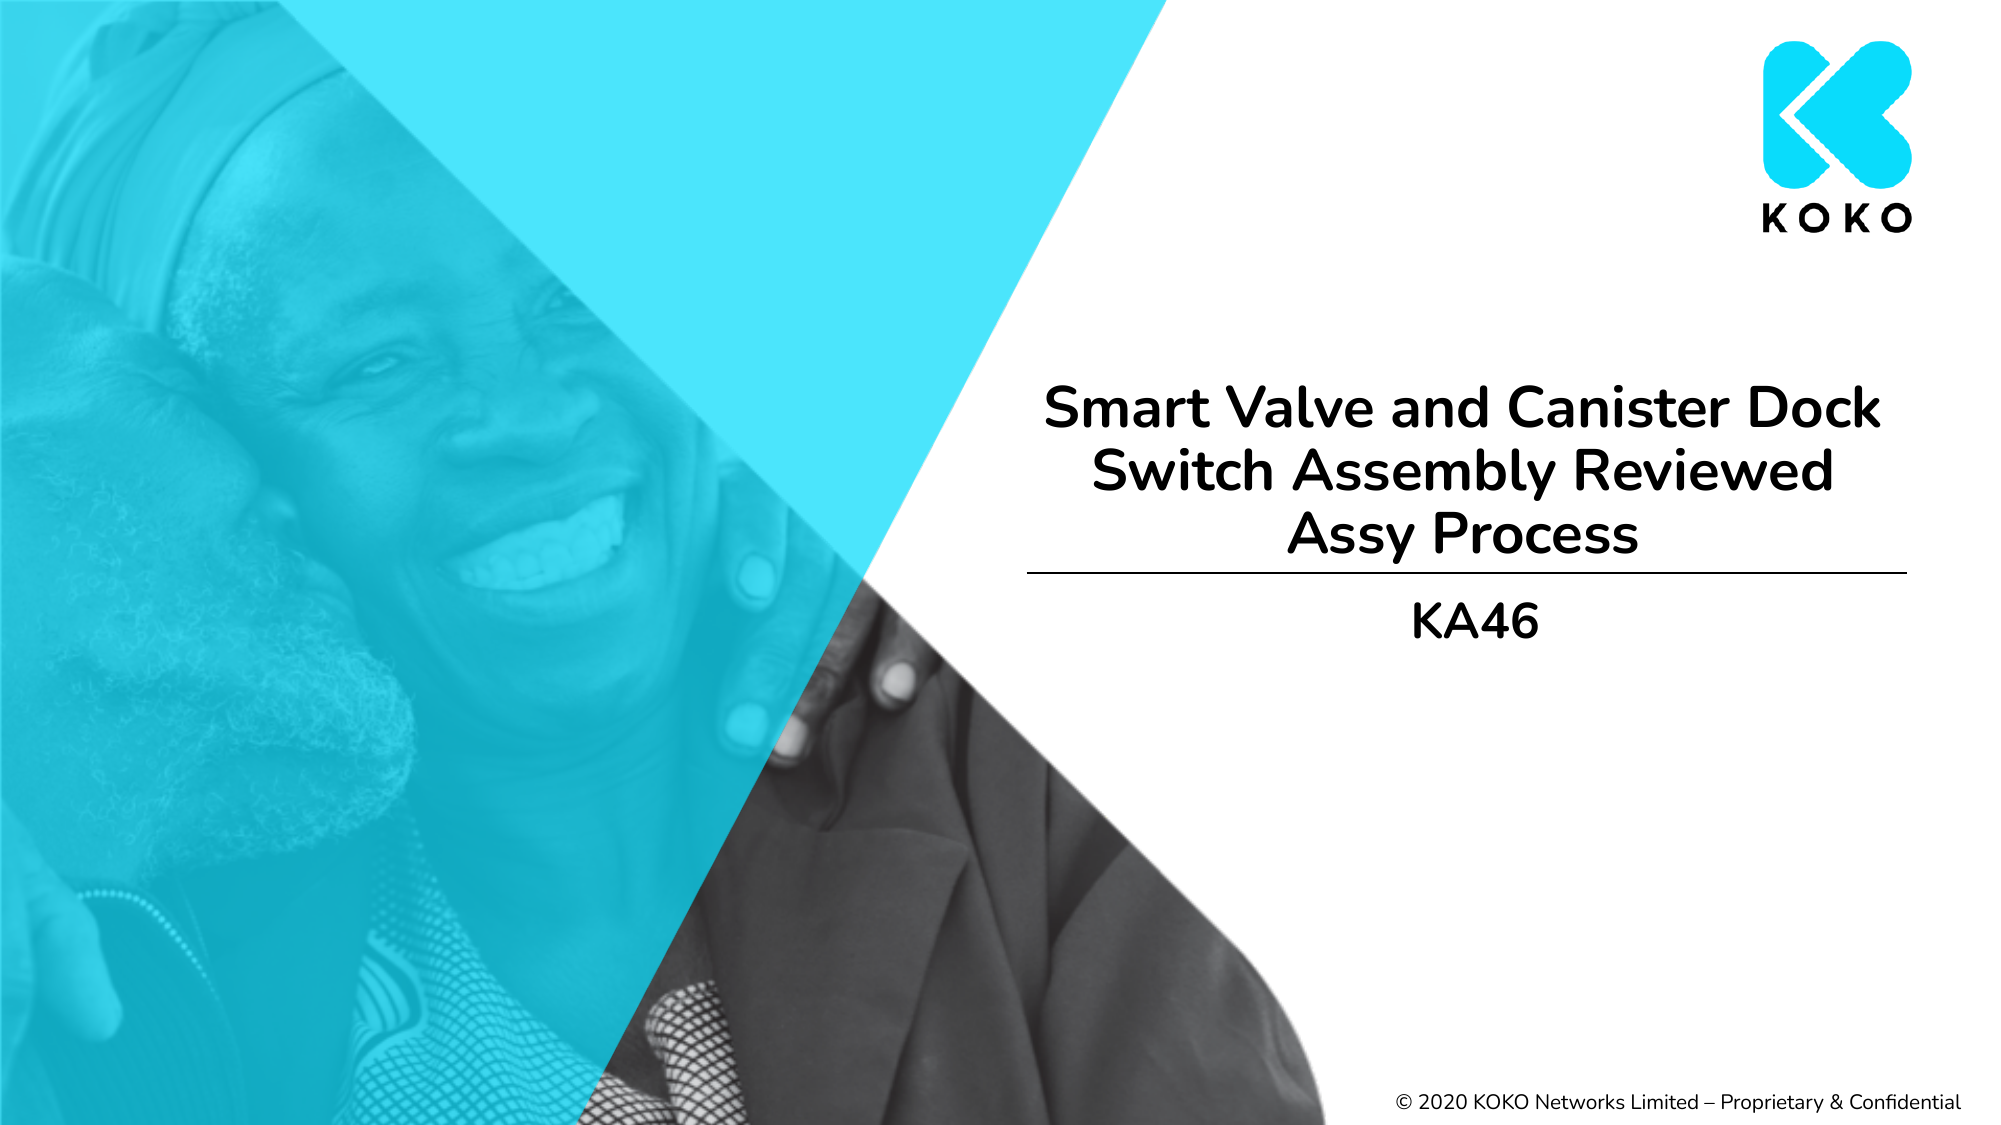

# Smart Valve and Canister Dock Switch Assembly Reviewed Assy Process
KA46